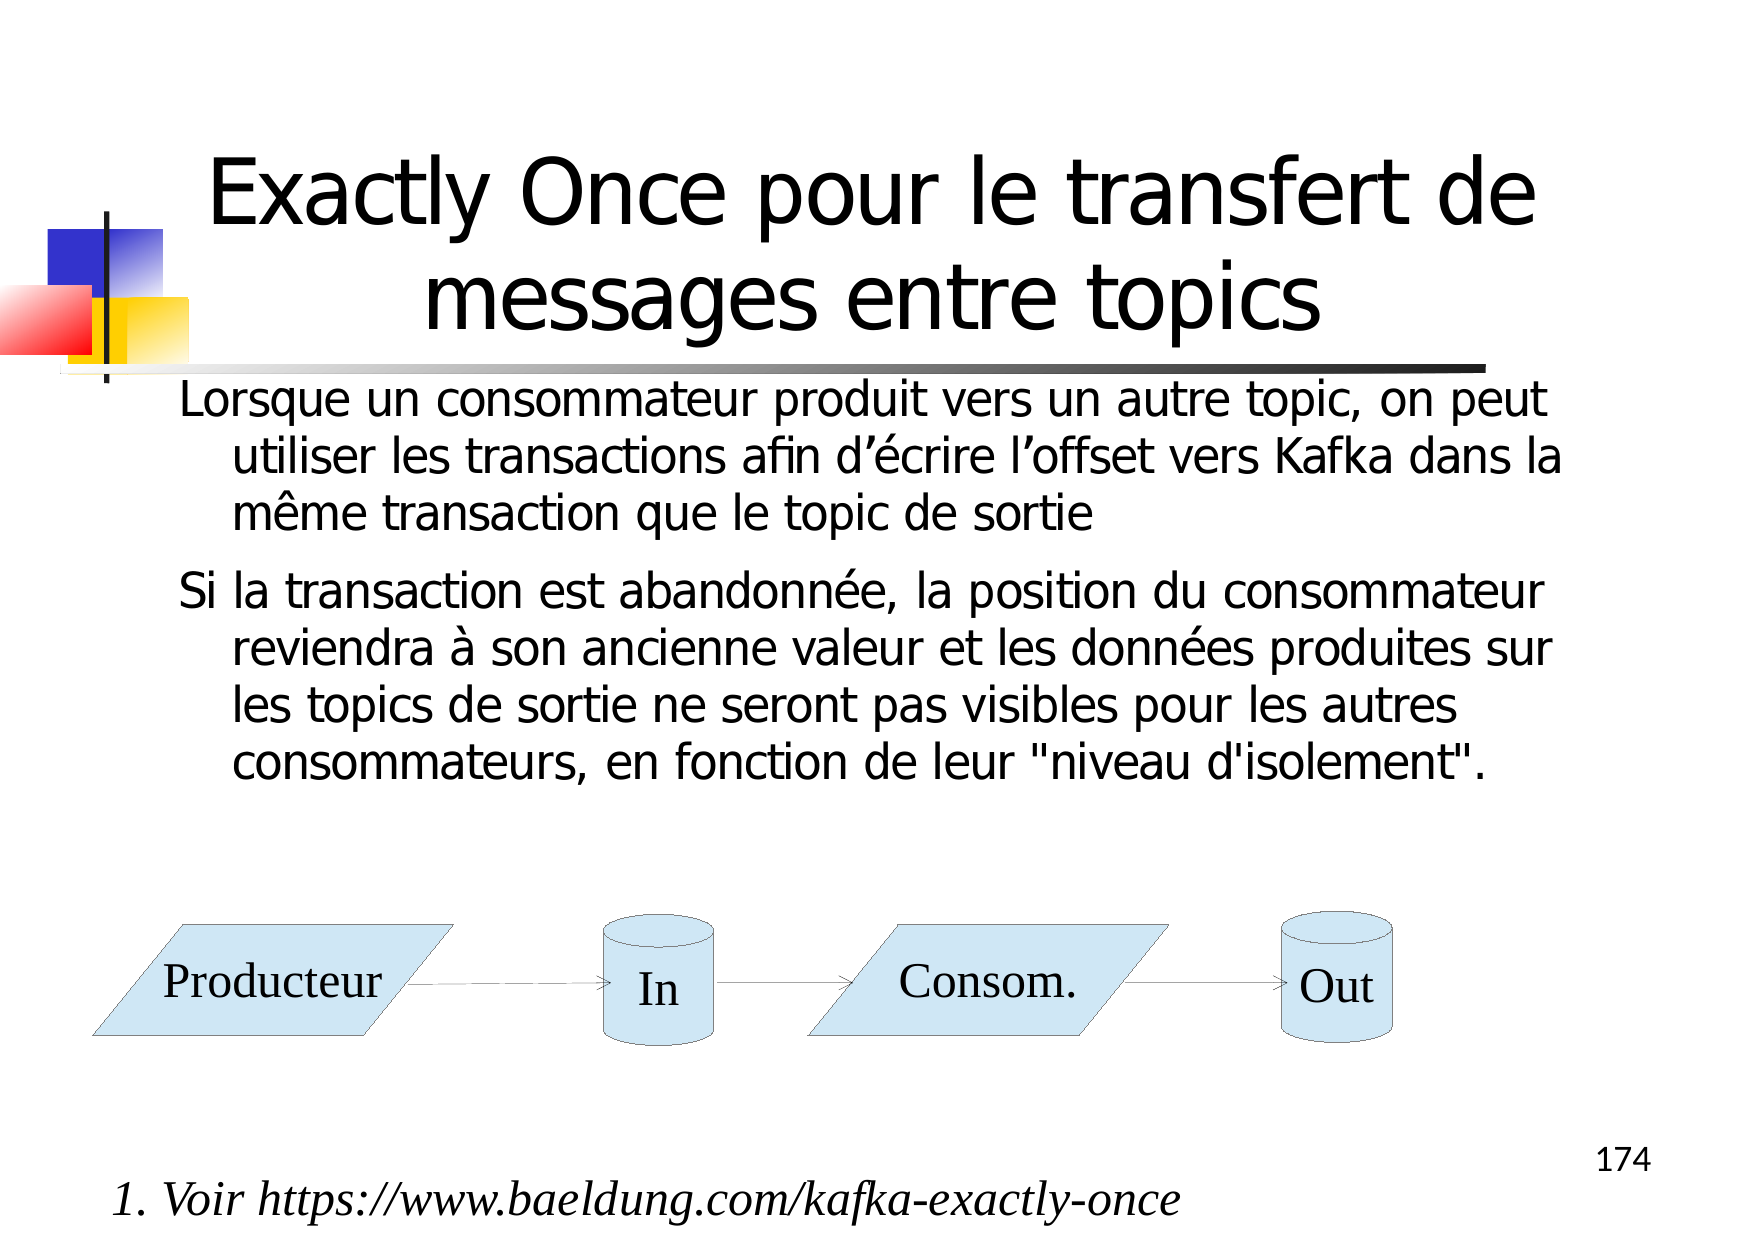

Exactly Once pour le transfert de messages entre topics
Lorsque un consommateur produit vers un autre topic, on peut utiliser les transactions afin d’écrire l’offset vers Kafka dans la même transaction que le topic de sortie
Si la transaction est abandonnée, la position du consommateur reviendra à son ancienne valeur et les données produites sur les topics de sortie ne seront pas visibles pour les autres consommateurs, en fonction de leur "niveau d'isolement".
Out
In
Producteur
Consom.

1. Voir https://www.baeldung.com/kafka-exactly-once